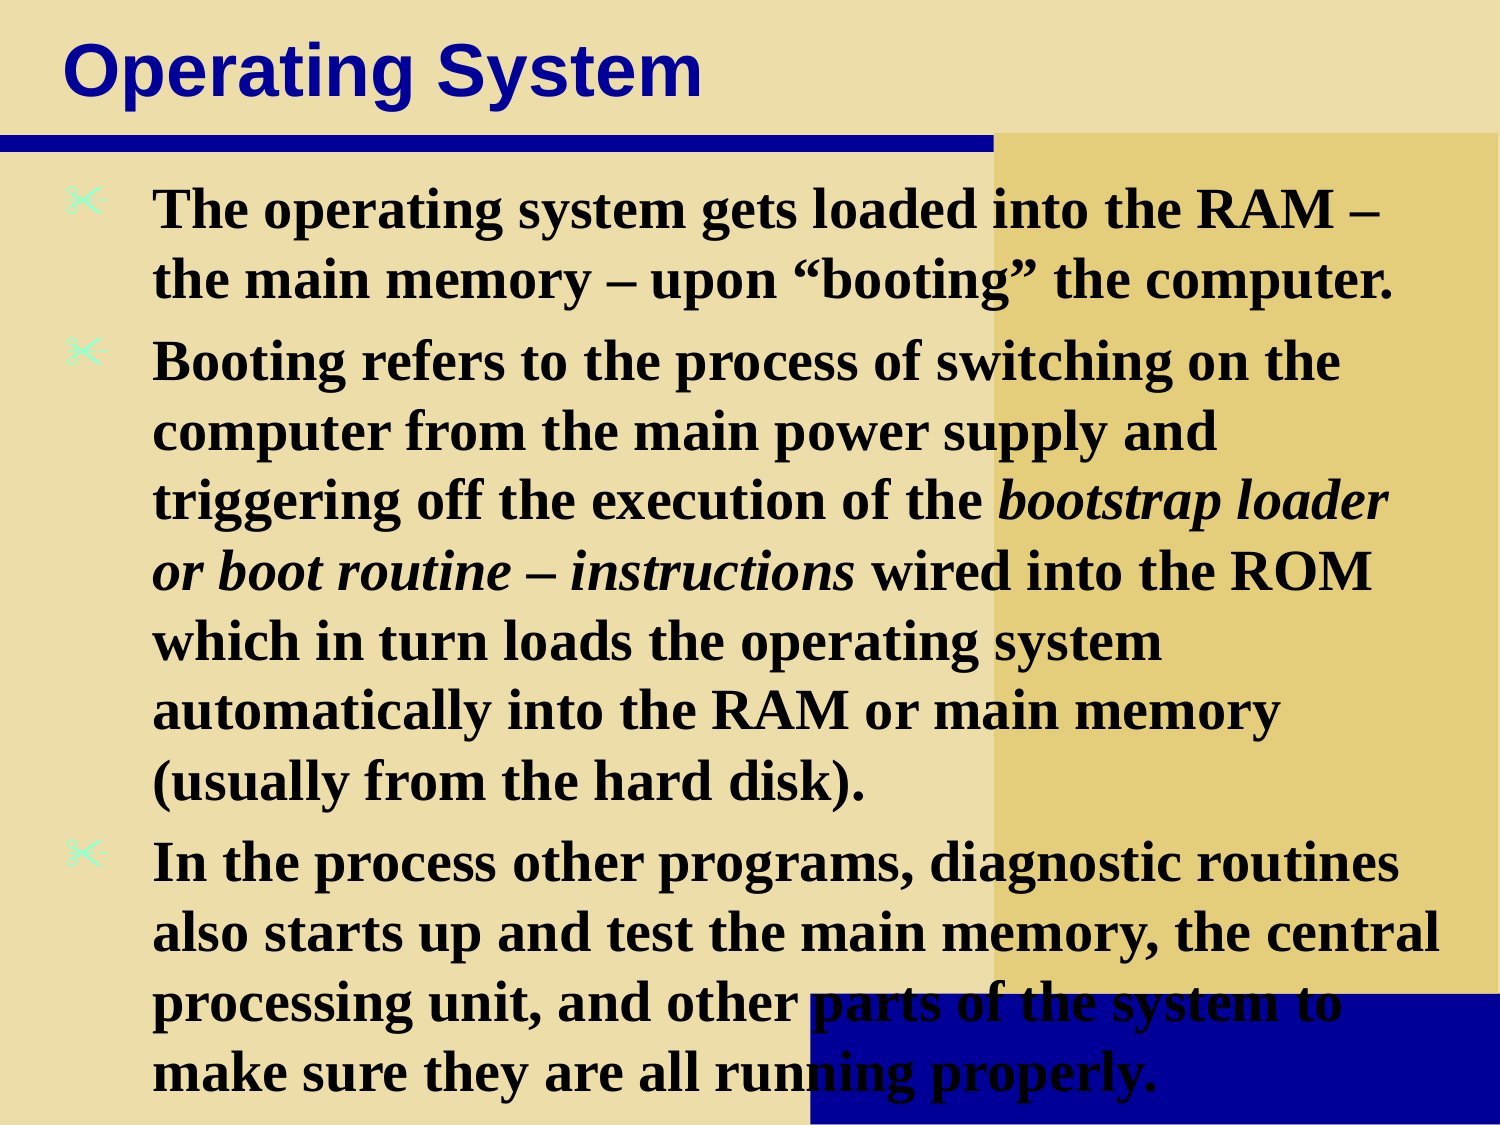

# Operating System
The operating system gets loaded into the RAM – the main memory – upon “booting” the computer.
Booting refers to the process of switching on the computer from the main power supply and triggering off the execution of the bootstrap loader or boot routine – instructions wired into the ROM which in turn loads the operating system automatically into the RAM or main memory (usually from the hard disk).
In the process other programs, diagnostic routines also starts up and test the main memory, the central processing unit, and other parts of the system to make sure they are all running properly.